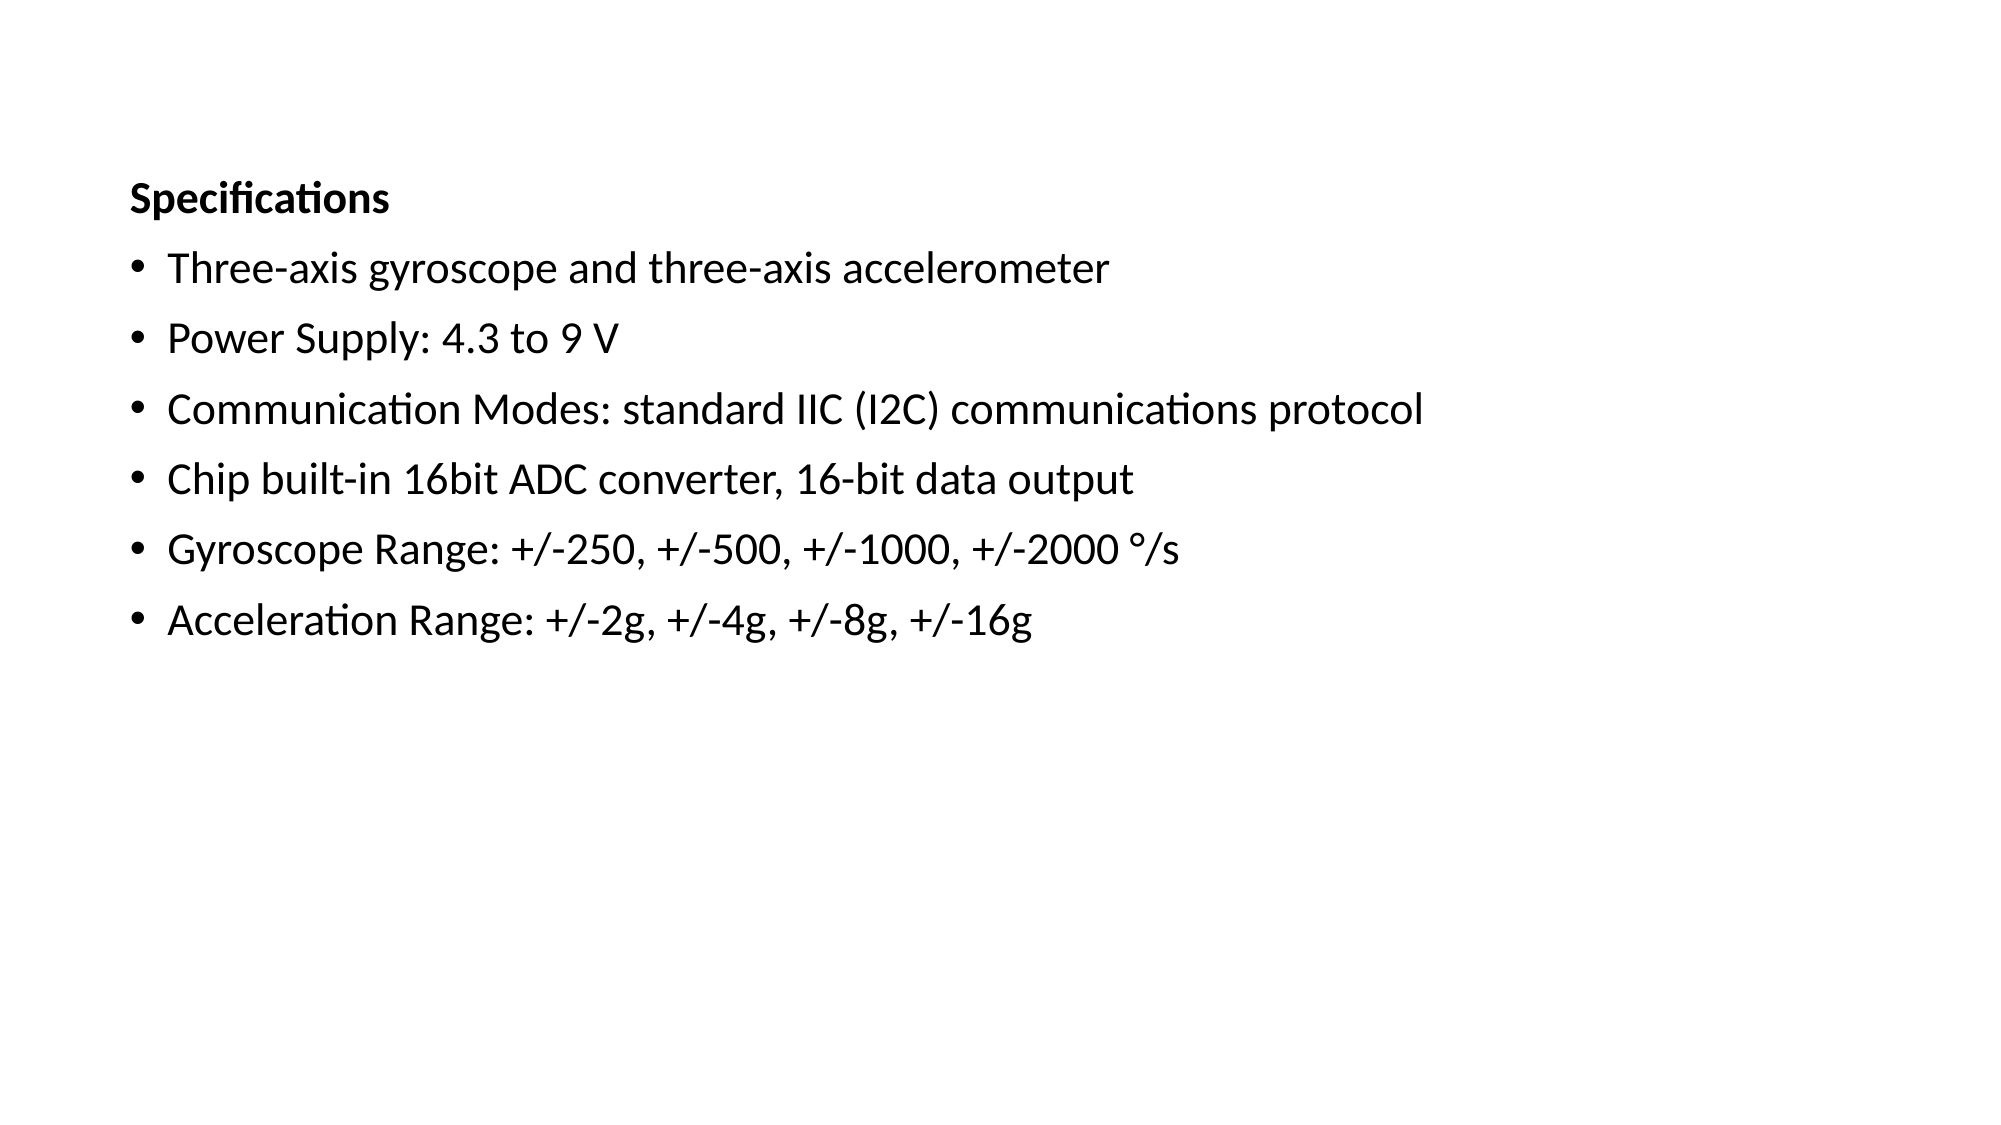

Specifications
Three-axis gyroscope and three-axis accelerometer
Power Supply: 4.3 to 9 V
Communication Modes: standard IIC (I2C) communications protocol
Chip built-in 16bit ADC converter, 16-bit data output
Gyroscope Range: +/-250, +/-500, +/-1000, +/-2000 °/s
Acceleration Range: +/-2g, +/-4g, +/-8g, +/-16g